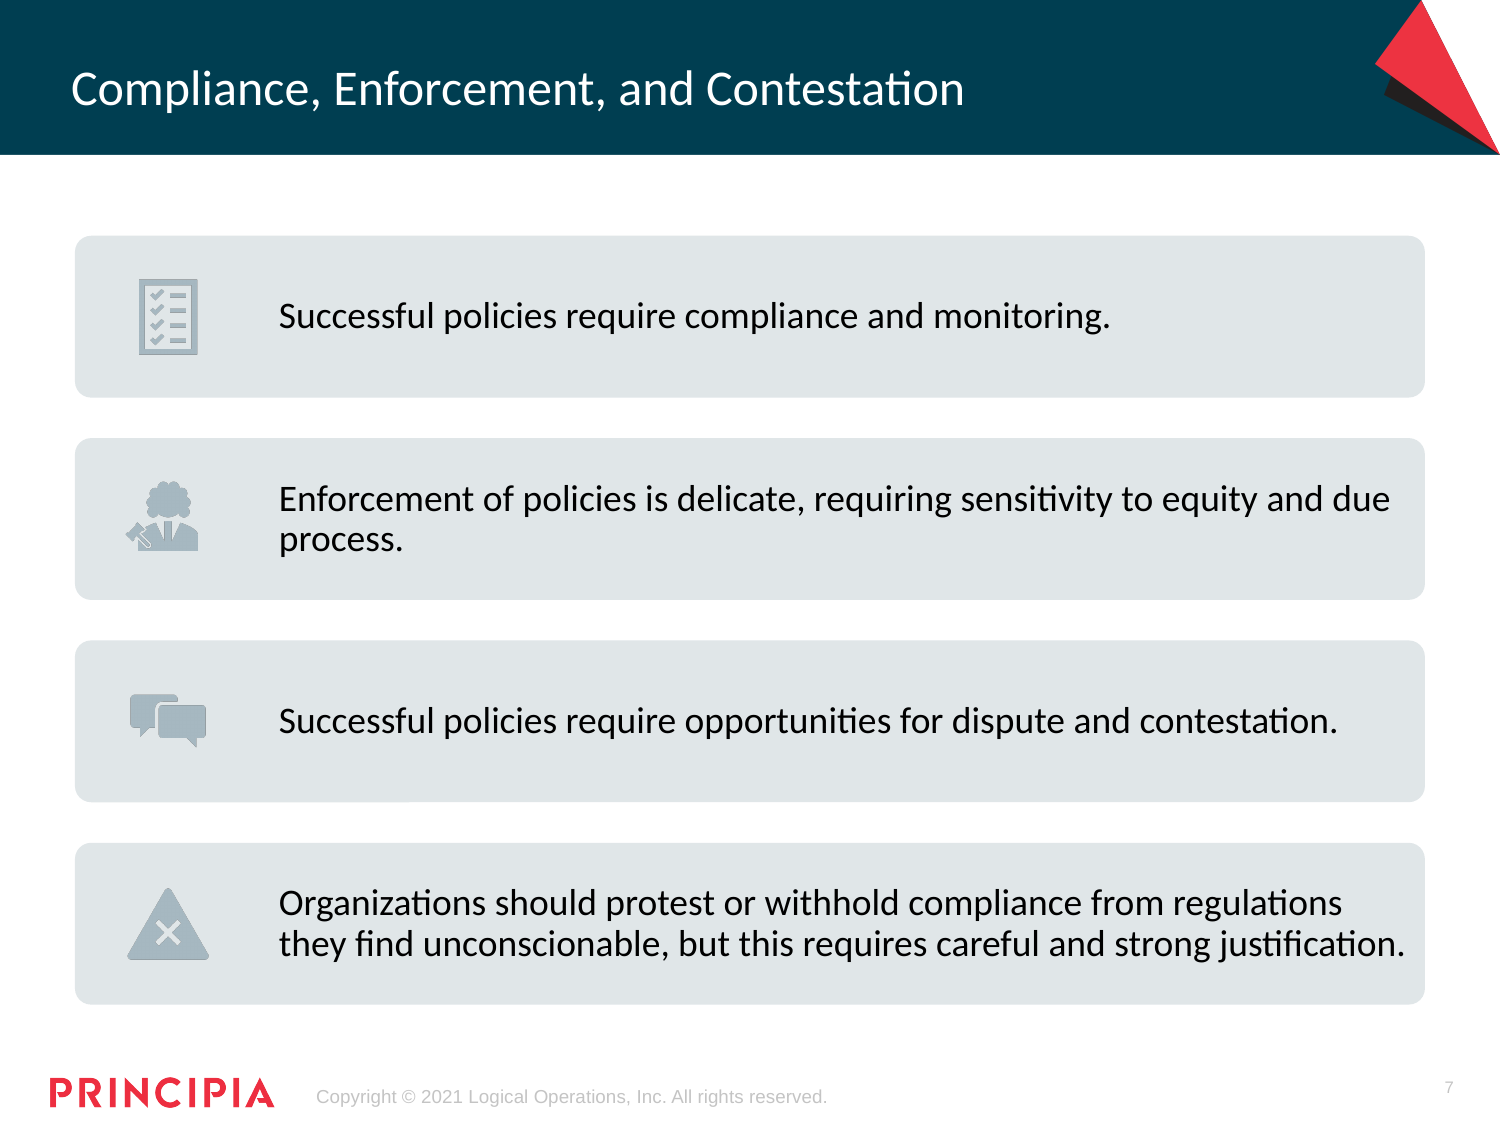

# Compliance, Enforcement, and Contestation
Successful policies require compliance and monitoring.
Enforcement of policies is delicate, requiring sensitivity to equity and due process.
Successful policies require opportunities for dispute and contestation.
Organizations should protest or withhold compliance from regulations they find unconscionable, but this requires careful and strong justification.
7